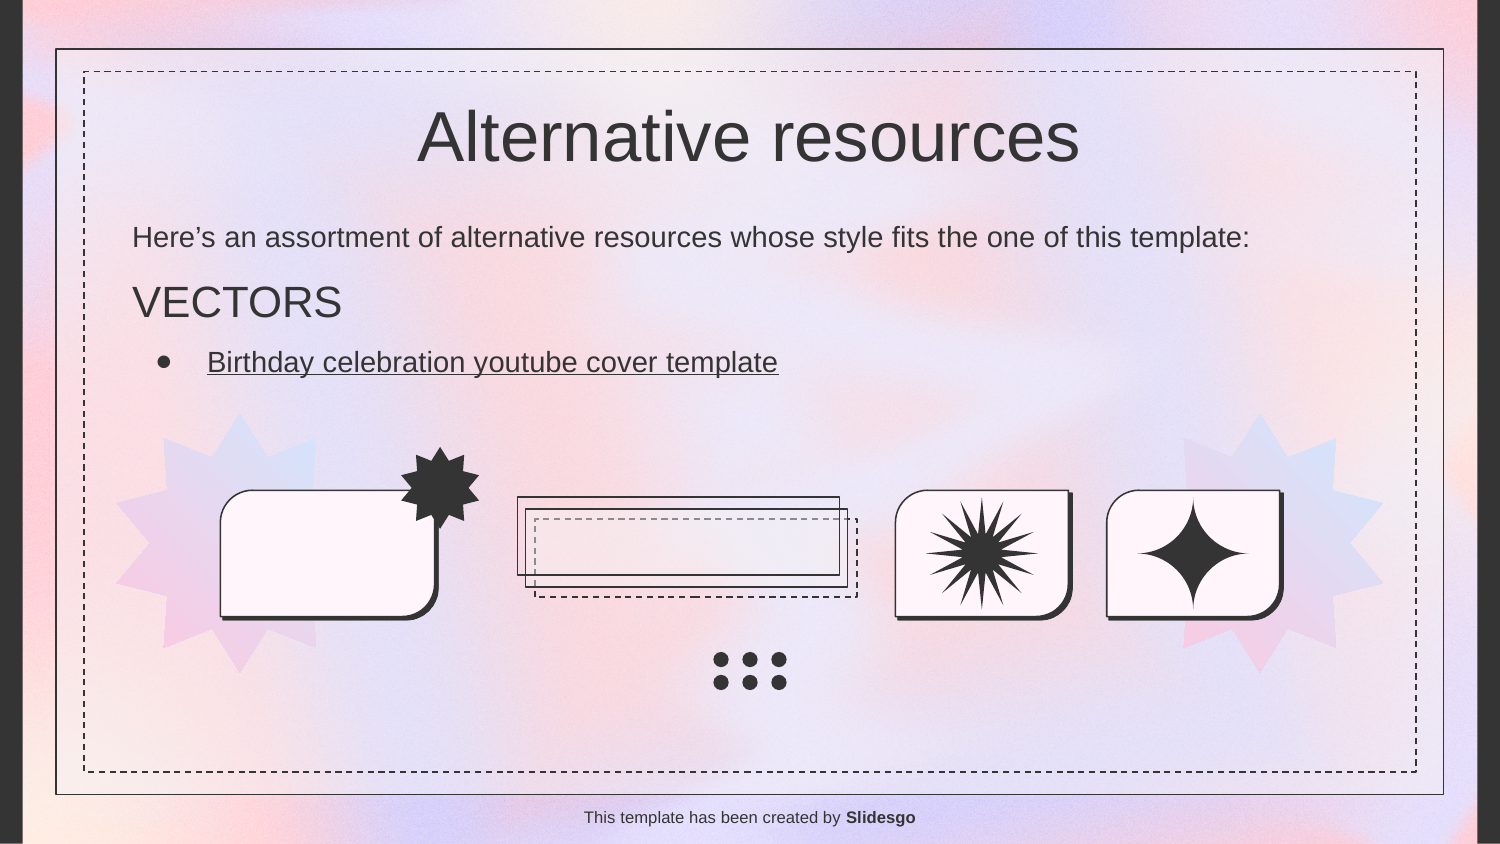

# Alternative resources
Here’s an assortment of alternative resources whose style fits the one of this template:
VECTORS
Birthday celebration youtube cover template

This template has been created by Slidesgo